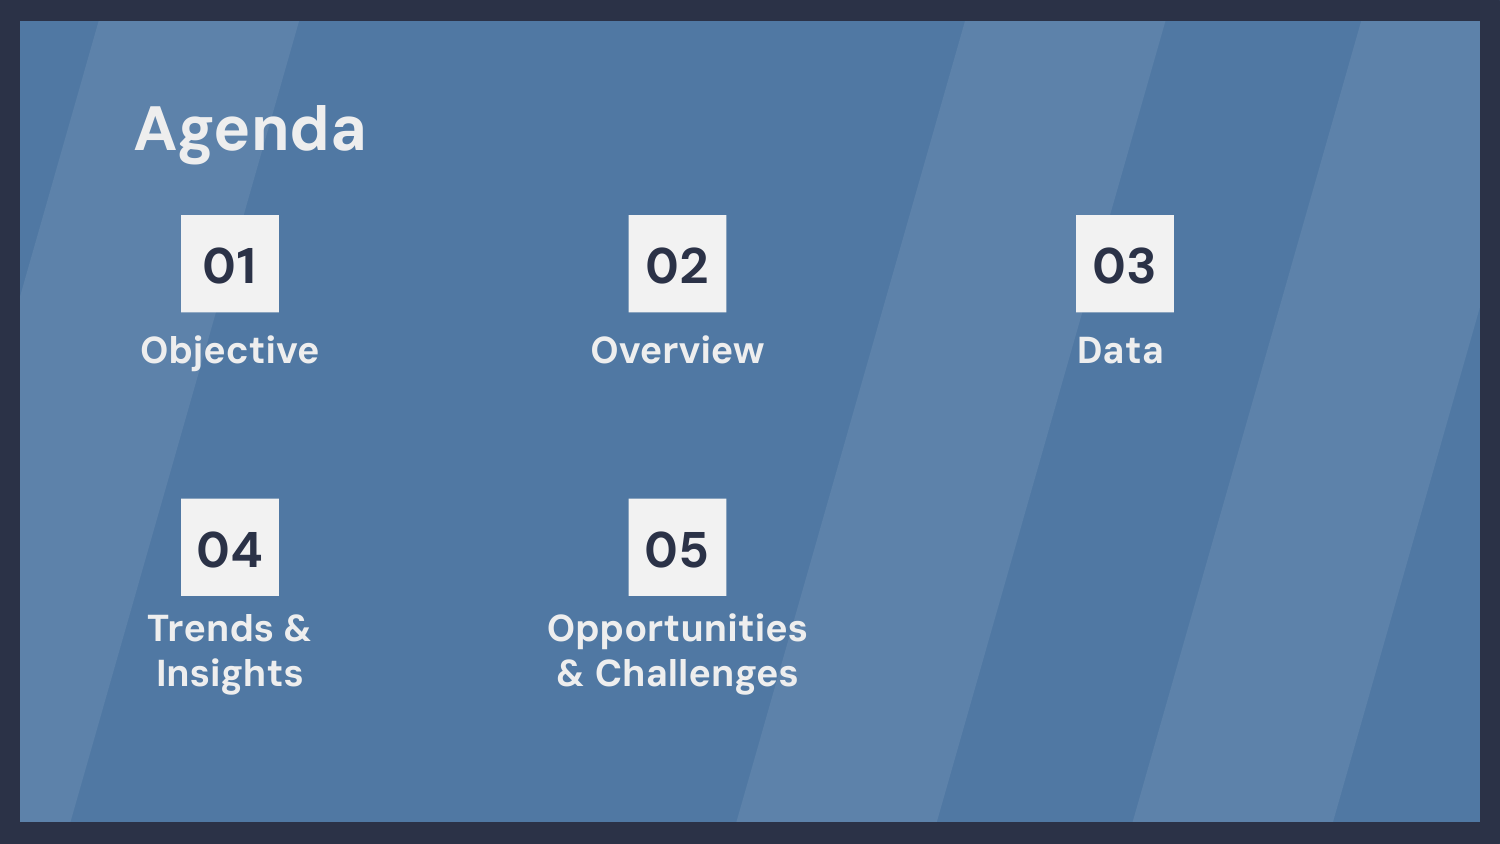

# Agenda
01
02
03
Objective
Overview
Data
04
05
Trends & Insights

Opportunities & Challenges